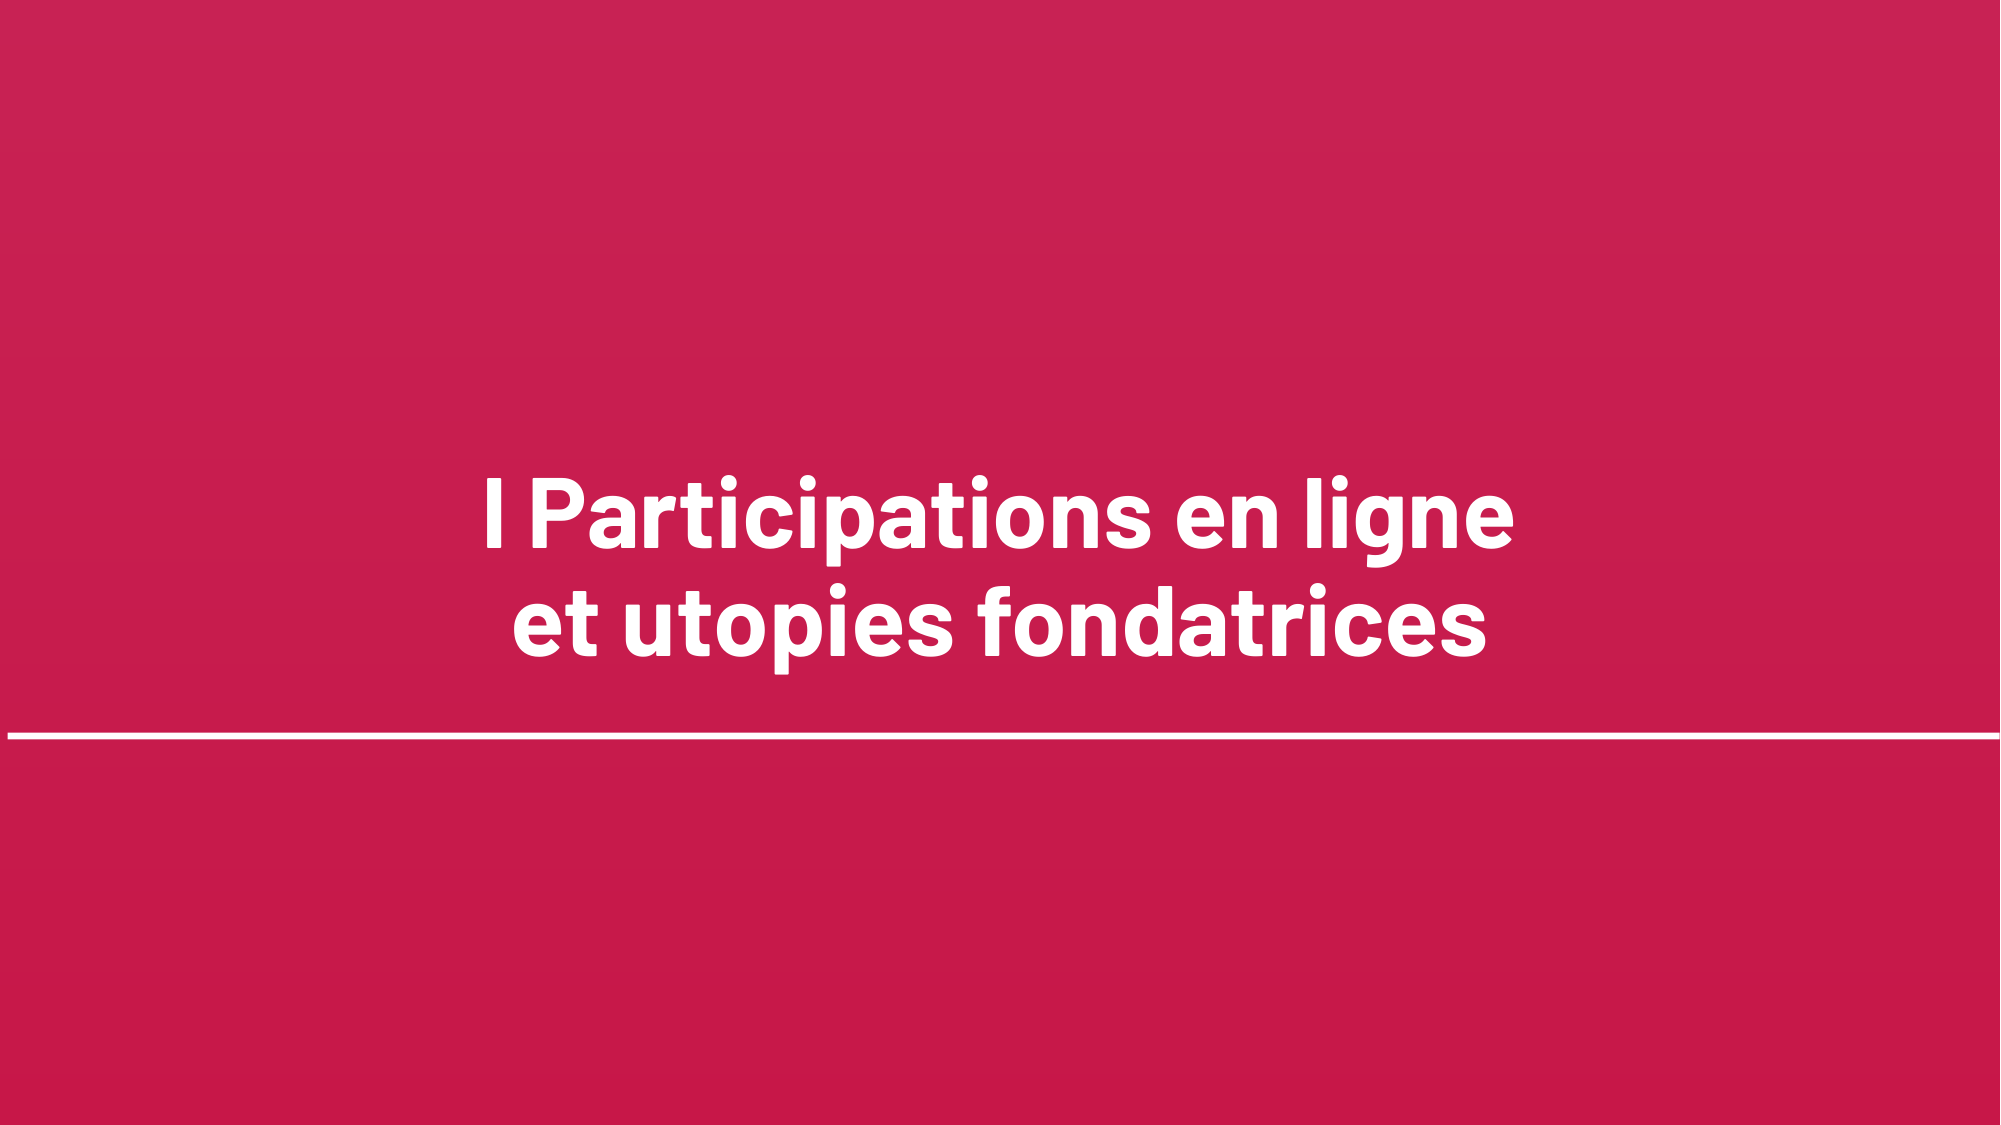

I Participations en ligne et utopies fondatrices